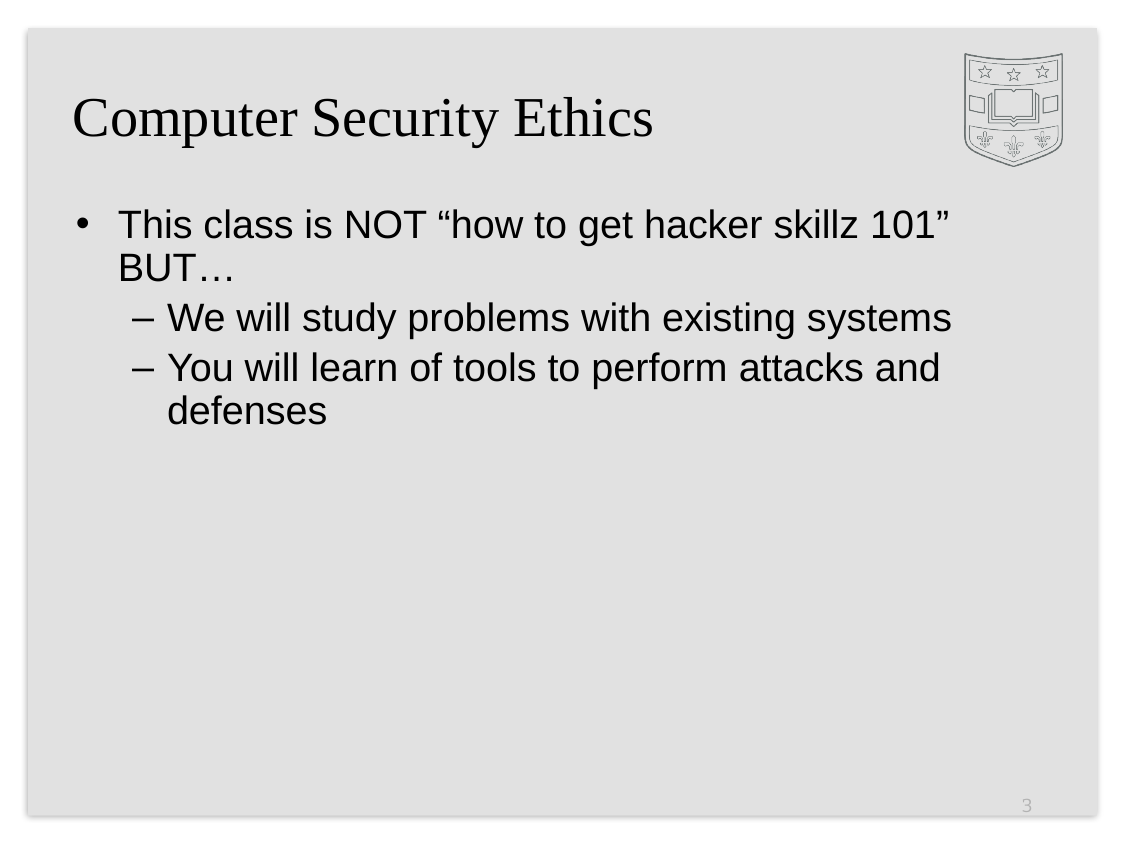

# Computer Security Ethics
This class is NOT “how to get hacker skillz 101” BUT…
We will study problems with existing systems
You will learn of tools to perform attacks and defenses
3